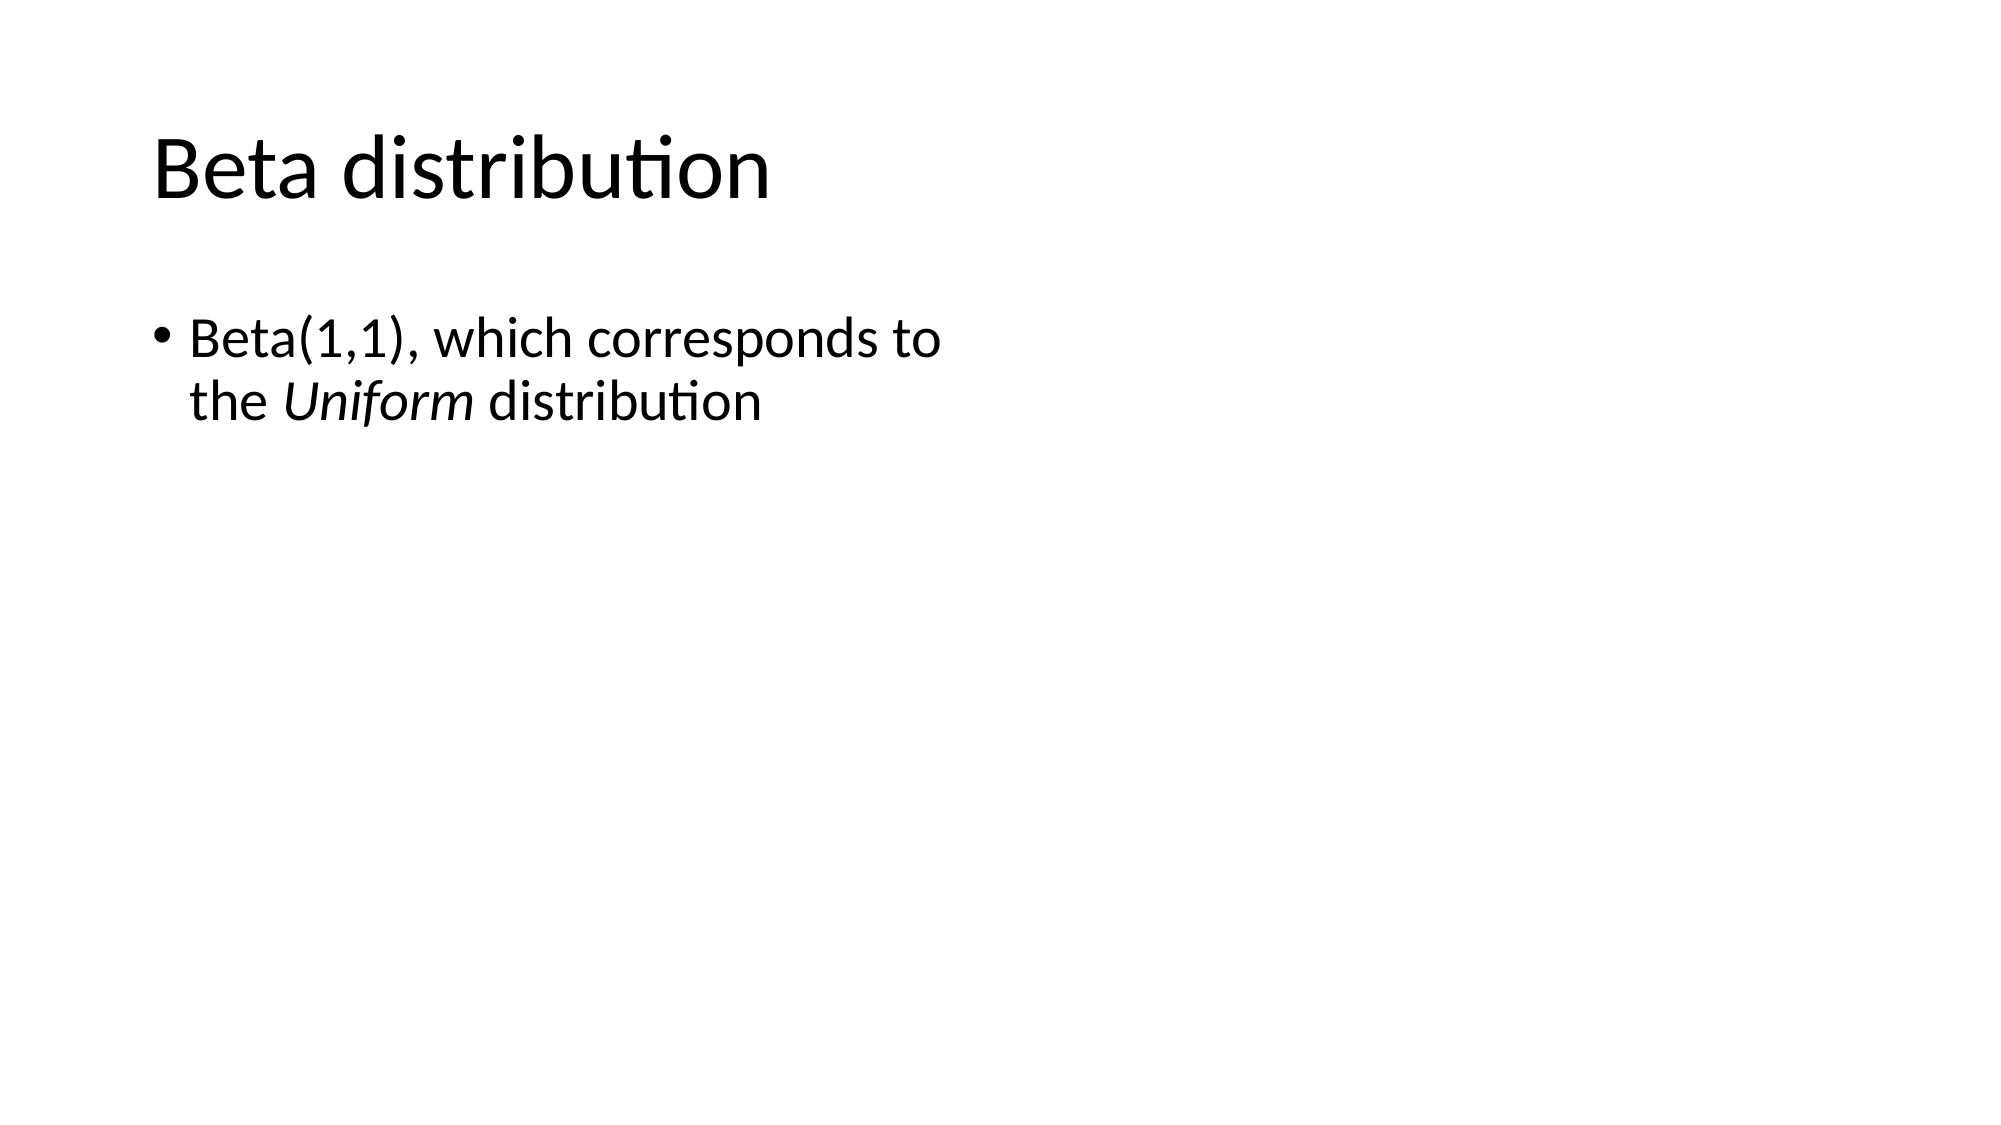

# Beta distribution
Beta(1,1), which corresponds to the Uniform distribution